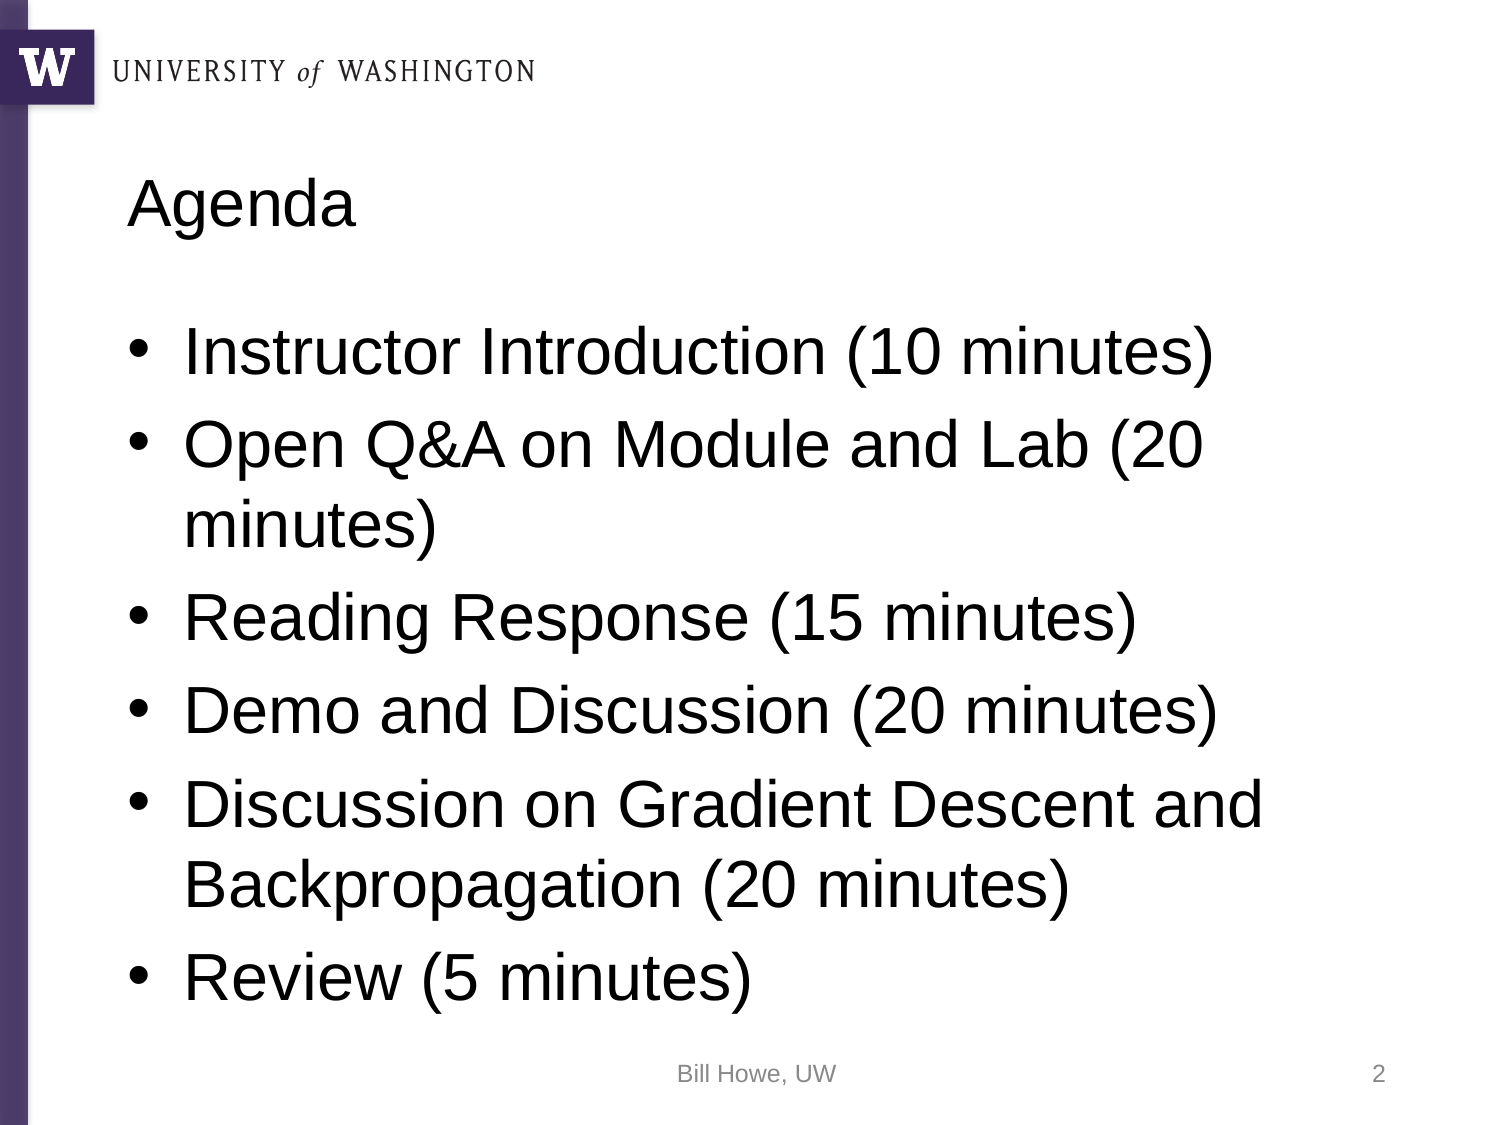

# Agenda
Instructor Introduction (10 minutes)
Open Q&A on Module and Lab (20 minutes)
Reading Response (15 minutes)
Demo and Discussion (20 minutes)
Discussion on Gradient Descent and Backpropagation (20 minutes)
Review (5 minutes)

Bill Howe, UW
2